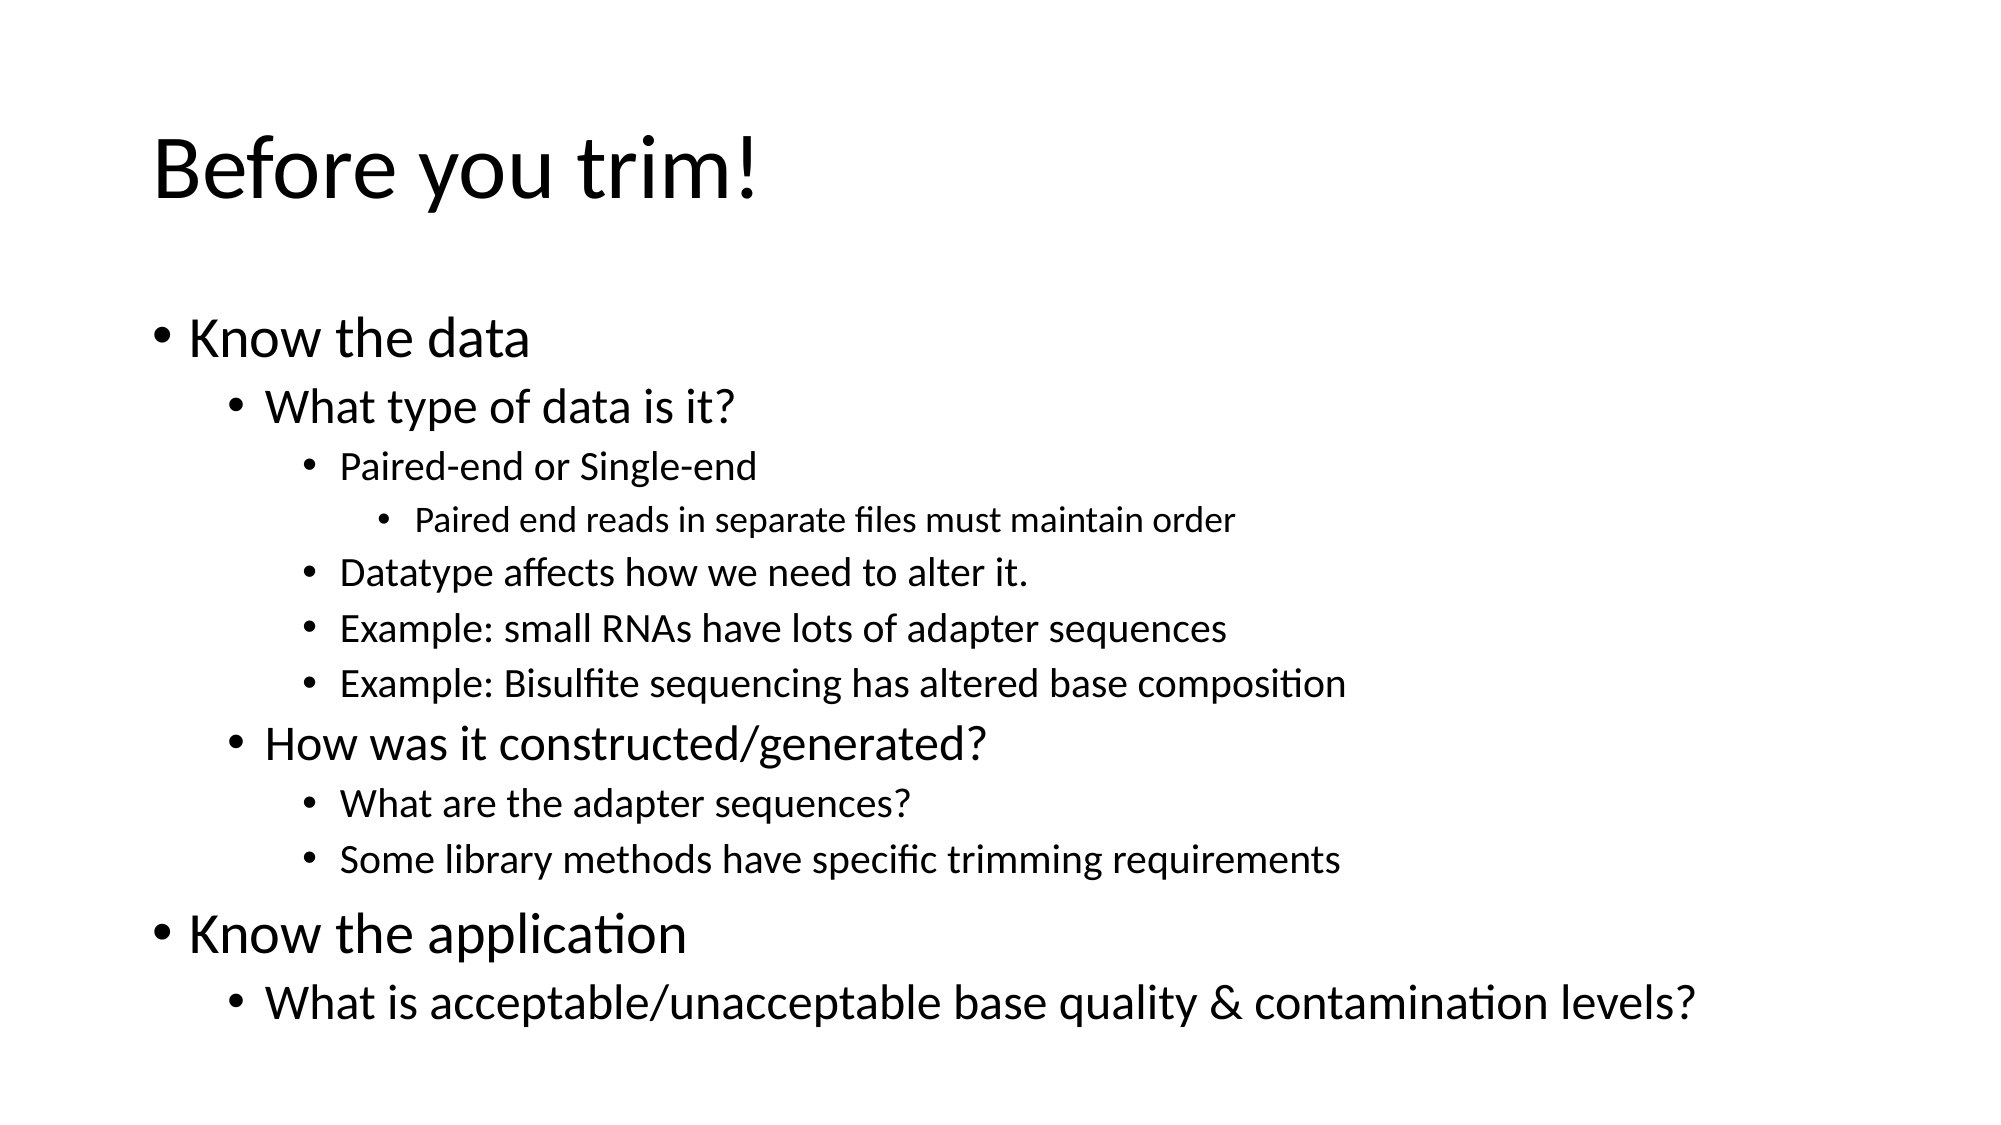

# Before you trim!
Know the data
What type of data is it?
Paired-end or Single-end
Paired end reads in separate files must maintain order
Datatype affects how we need to alter it.
Example: small RNAs have lots of adapter sequences
Example: Bisulfite sequencing has altered base composition
How was it constructed/generated?
What are the adapter sequences?
Some library methods have specific trimming requirements
Know the application
What is acceptable/unacceptable base quality & contamination levels?